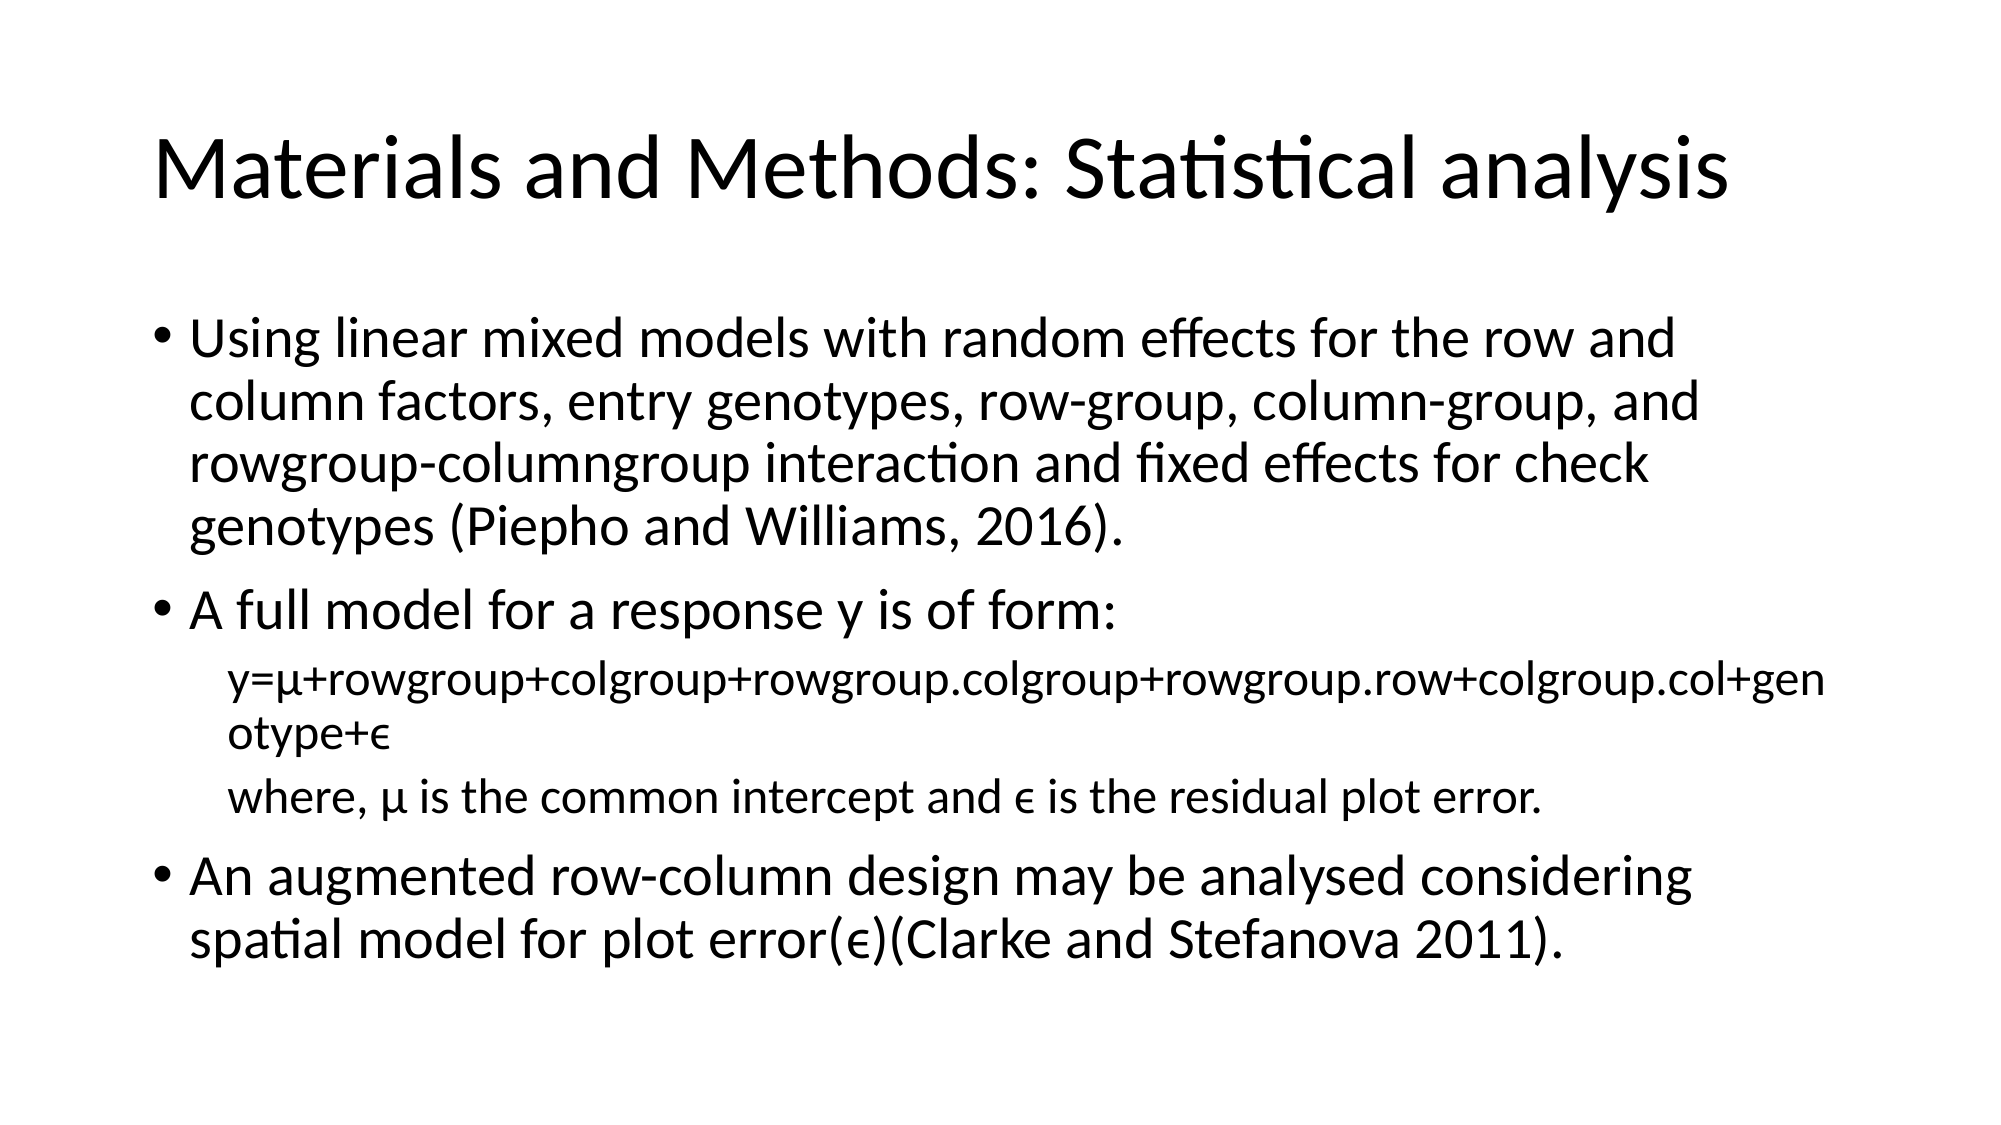

# Materials and Methods: Statistical analysis
Using linear mixed models with random effects for the row and column factors, entry genotypes, row-group, column-group, and rowgroup-columngroup interaction and fixed effects for check genotypes (Piepho and Williams, 2016).
A full model for a response y is of form:
y=μ+rowgroup+colgroup+rowgroup.colgroup+rowgroup.row+colgroup.col+genotype+ϵ
where, μ is the common intercept and ϵ is the residual plot error.
An augmented row-column design may be analysed considering spatial model for plot error(ϵ)(Clarke and Stefanova 2011).